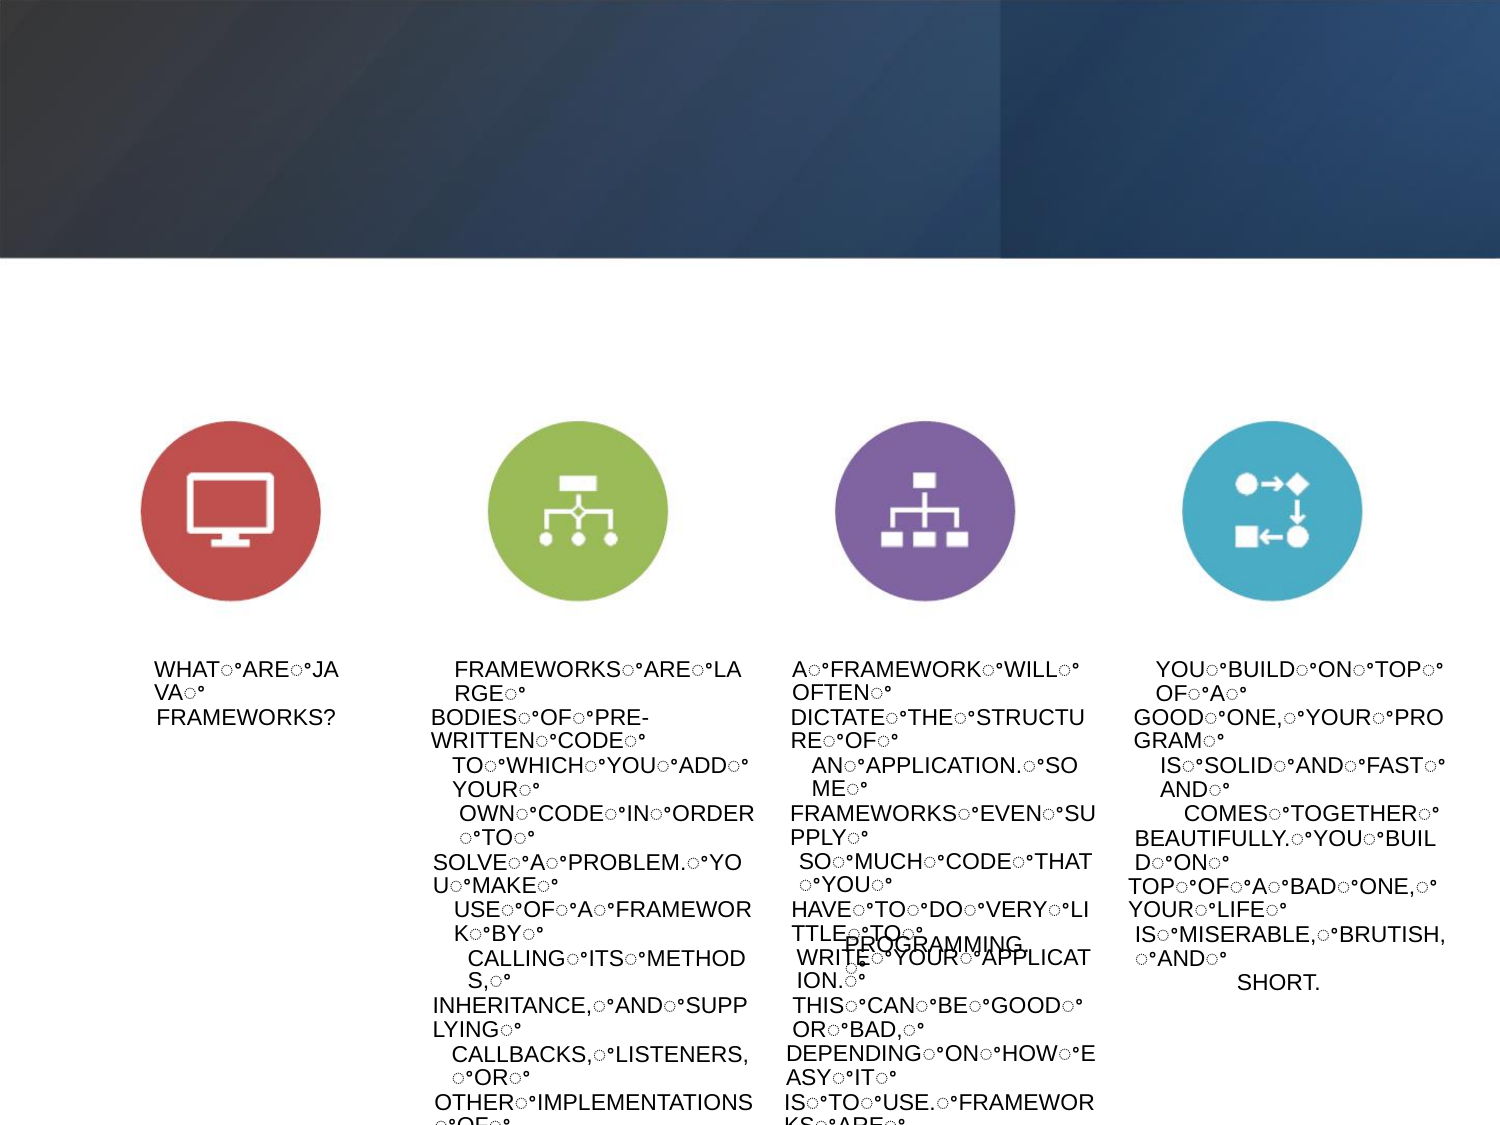

WHATꢀAREꢀJAVAꢀ
FRAMEWORKS?
FRAMEWORKSꢀAREꢀLARGEꢀ
BODIESꢀOFꢀPRE-WRITTENꢀCODEꢀ
TOꢀWHICHꢀYOUꢀADDꢀYOURꢀ
OWNꢀCODEꢀINꢀORDERꢀTOꢀ
SOLVEꢀAꢀPROBLEM.ꢀYOUꢀMAKEꢀ
USEꢀOFꢀAꢀFRAMEWORKꢀBYꢀ
CALLINGꢀITSꢀMETHODS,ꢀ
INHERITANCE,ꢀANDꢀSUPPLYINGꢀ
CALLBACKS,ꢀLISTENERS,ꢀORꢀ
OTHERꢀIMPLEMENTATIONSꢀOFꢀ
THEꢀPATTERNS.
AꢀFRAMEWORKꢀWILLꢀOFTENꢀ
DICTATEꢀTHEꢀSTRUCTUREꢀOFꢀ
ANꢀAPPLICATION.ꢀSOMEꢀ
FRAMEWORKSꢀEVENꢀSUPPLYꢀ
SOꢀMUCHꢀCODEꢀTHATꢀYOUꢀ
HAVEꢀTOꢀDOꢀVERYꢀLITTLEꢀTOꢀ
WRITEꢀYOURꢀAPPLICATION.ꢀ
THISꢀCANꢀBEꢀGOODꢀORꢀBAD,ꢀ
DEPENDINGꢀONꢀHOWꢀEASYꢀITꢀ
ISꢀTOꢀUSE.ꢀFRAMEWORKSꢀAREꢀ
THEꢀSUBSTANCEꢀOFꢀ
YOUꢀBUILDꢀONꢀTOPꢀOFꢀAꢀ
GOODꢀONE,ꢀYOURꢀPROGRAMꢀ
ISꢀSOLIDꢀANDꢀFASTꢀANDꢀ
COMESꢀTOGETHERꢀ
BEAUTIFULLY.ꢀYOUꢀBUILDꢀONꢀ
TOPꢀOFꢀAꢀBADꢀONE,ꢀYOURꢀLIFEꢀ
ISꢀMISERABLE,ꢀBRUTISH,ꢀANDꢀ
SHORT.
PROGRAMMING.ꢀ